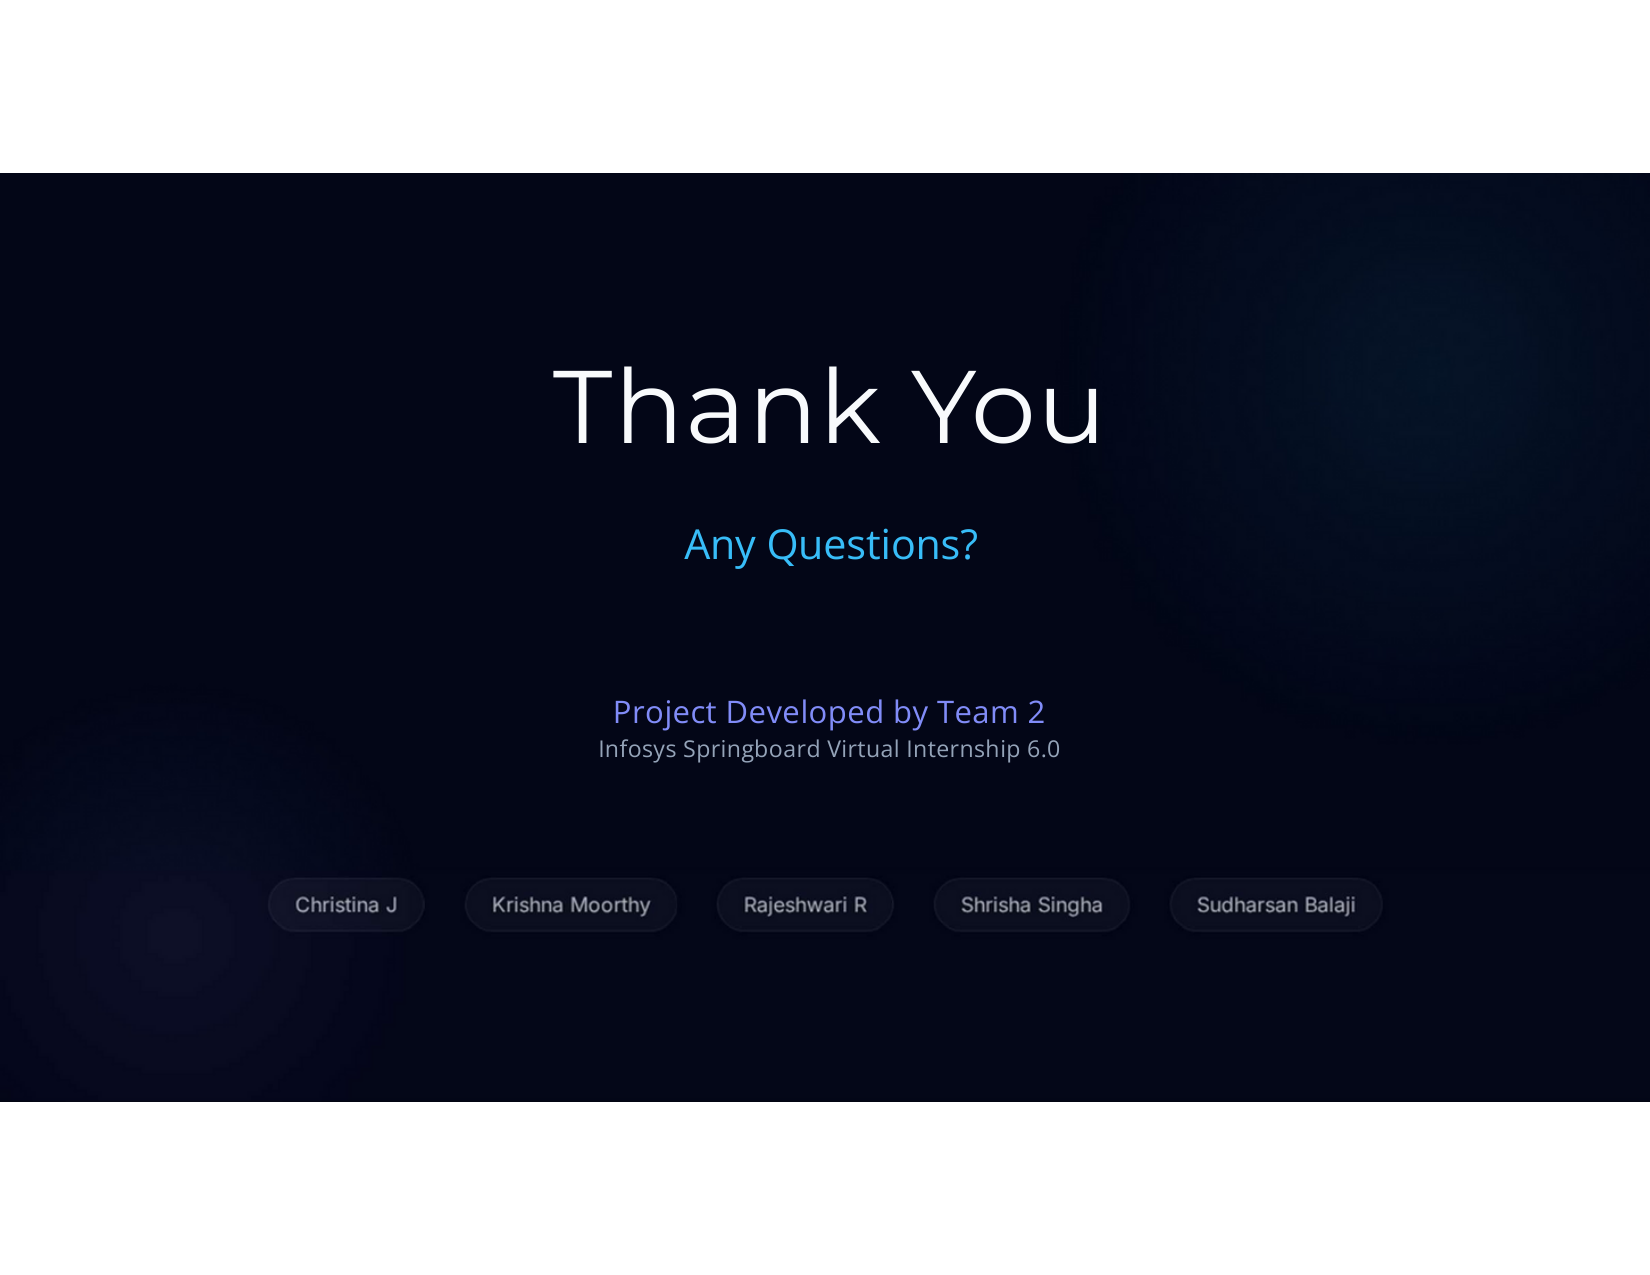

Thank You
Any Questions?
Project Developed by Team 2
Infosys Springboard Virtual Internship 6.0